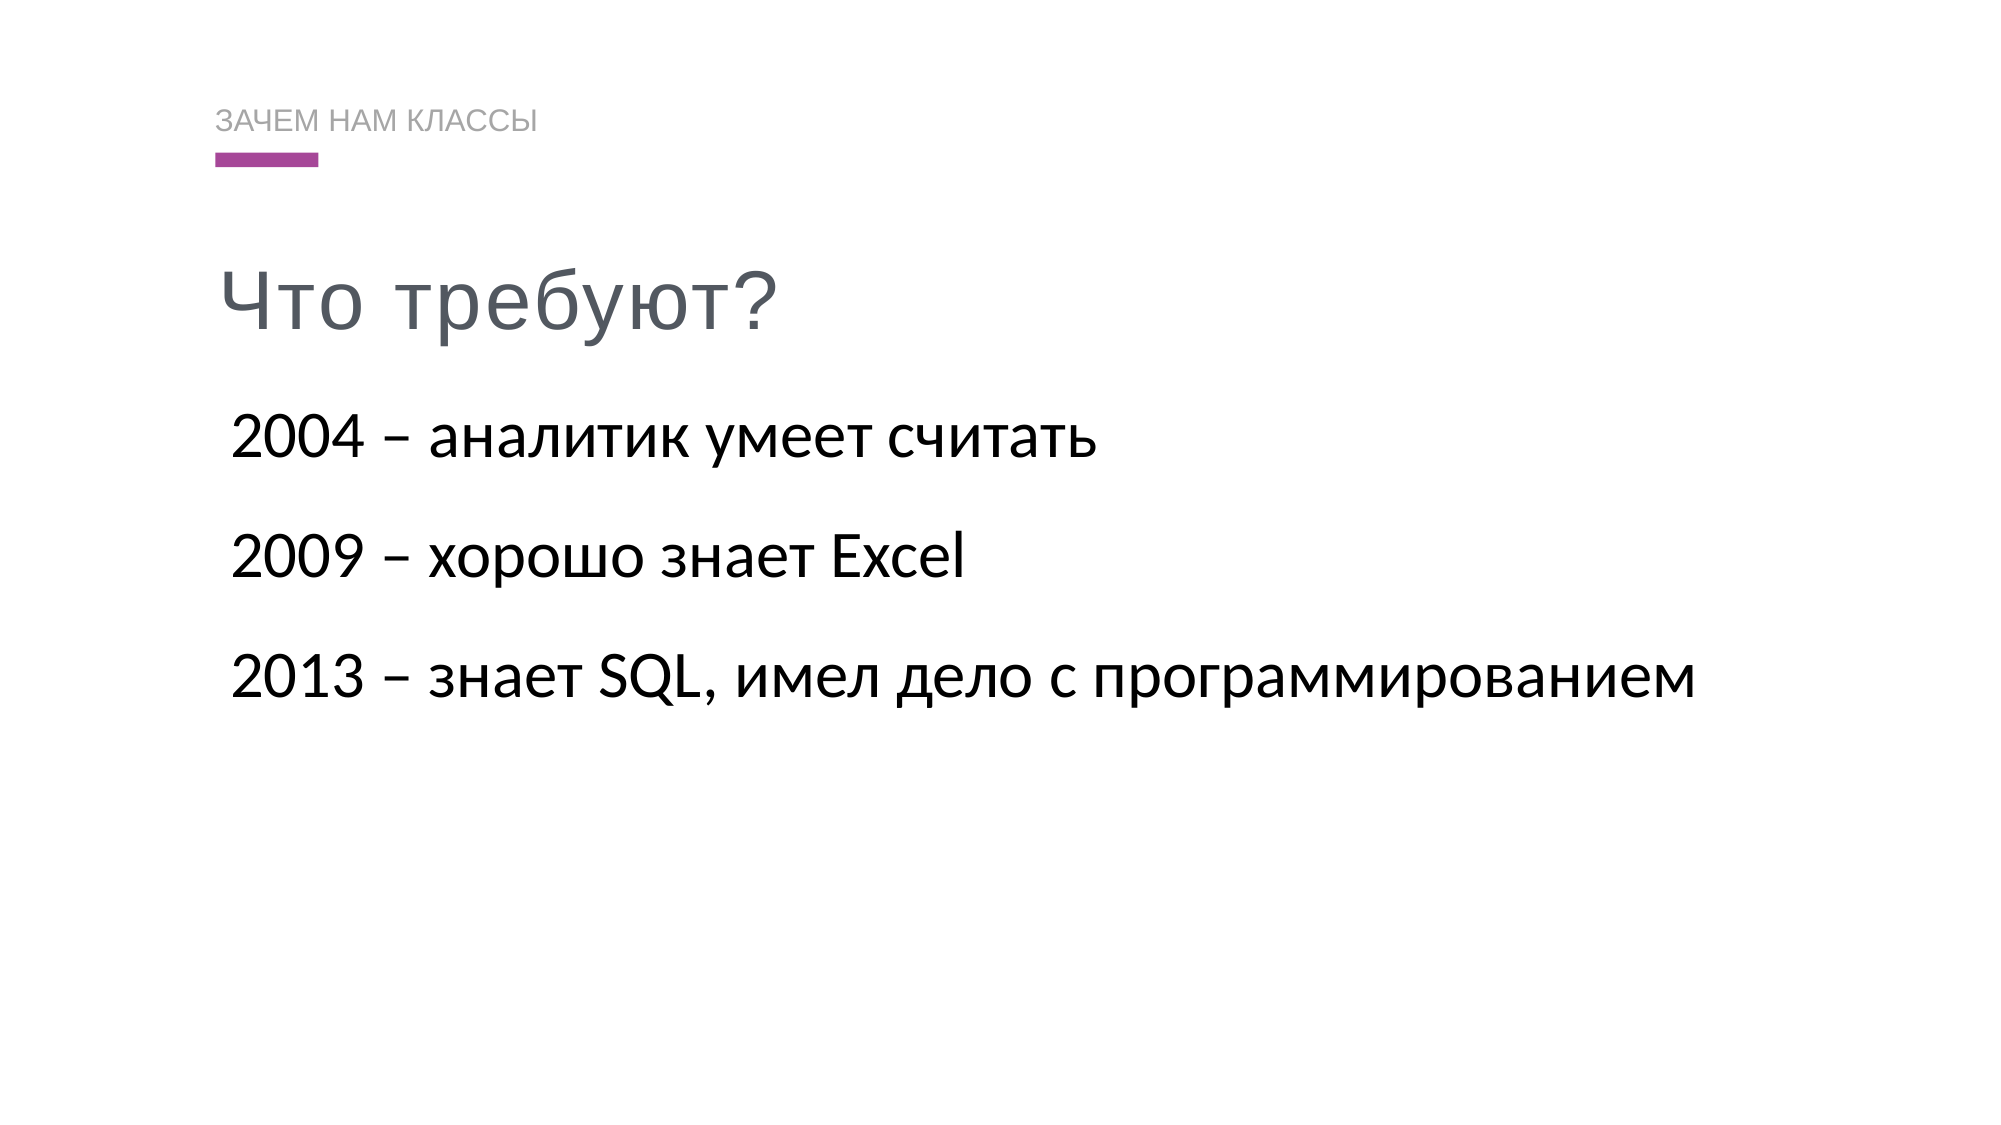

ТЗ разработчикам
ЗАЧЕМ НАМ КЛАССЫ

Что требуют?
2004 – аналитик умеет считать
2009 – хорошо знает Excel
2013 – знает SQL, имел дело с программированием